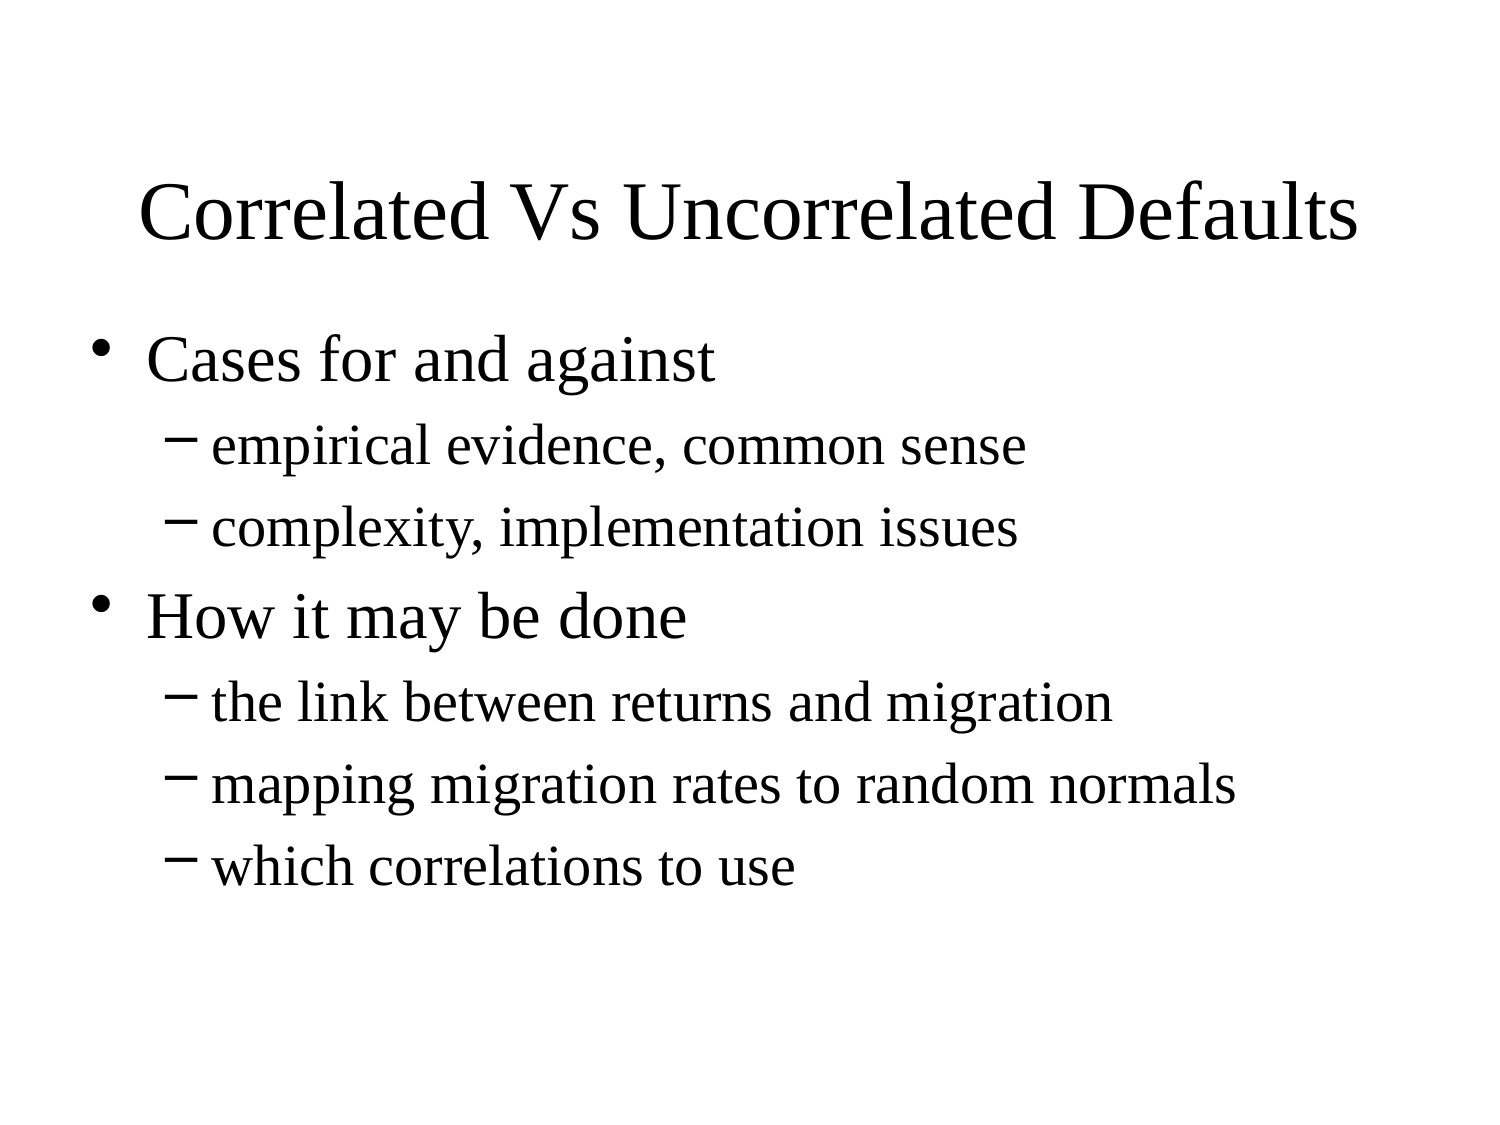

# Correlated Vs Uncorrelated Defaults
Cases for and against
empirical evidence, common sense
complexity, implementation issues
How it may be done
the link between returns and migration
mapping migration rates to random normals
which correlations to use